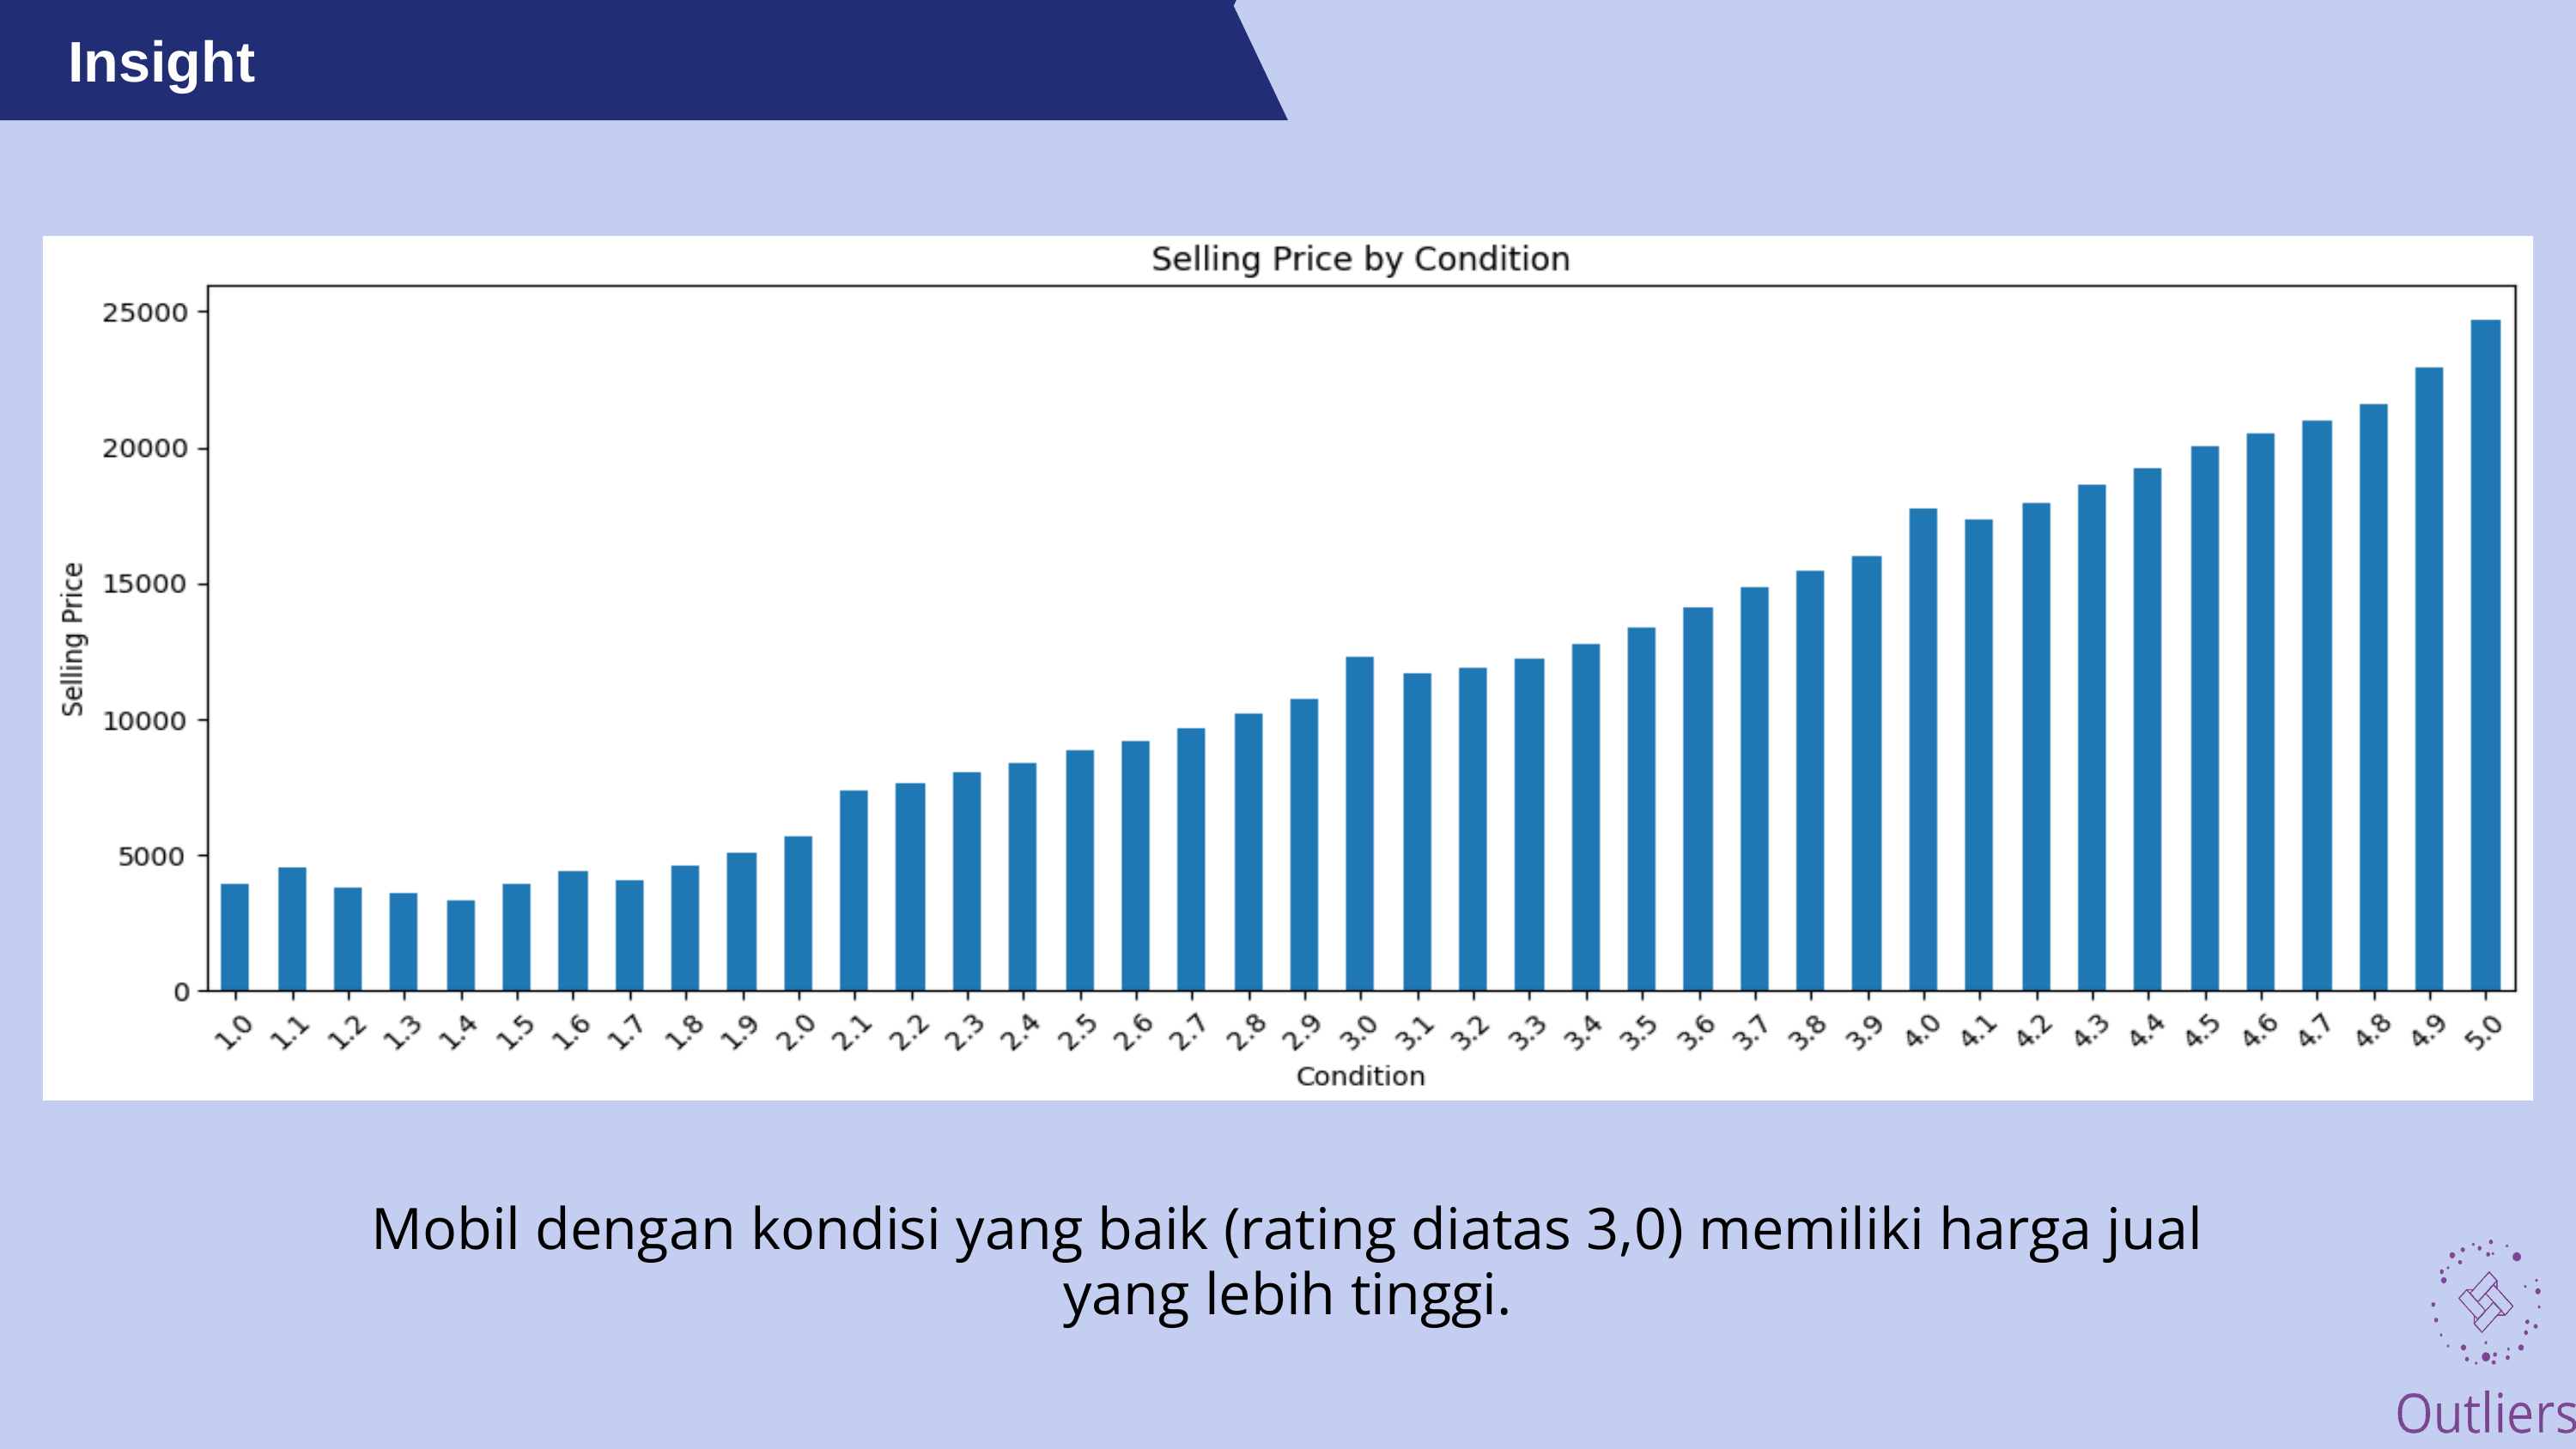

Insight

Mobil dengan kondisi yang baik (rating diatas 3,0) memiliki harga jual yang lebih tinggi.